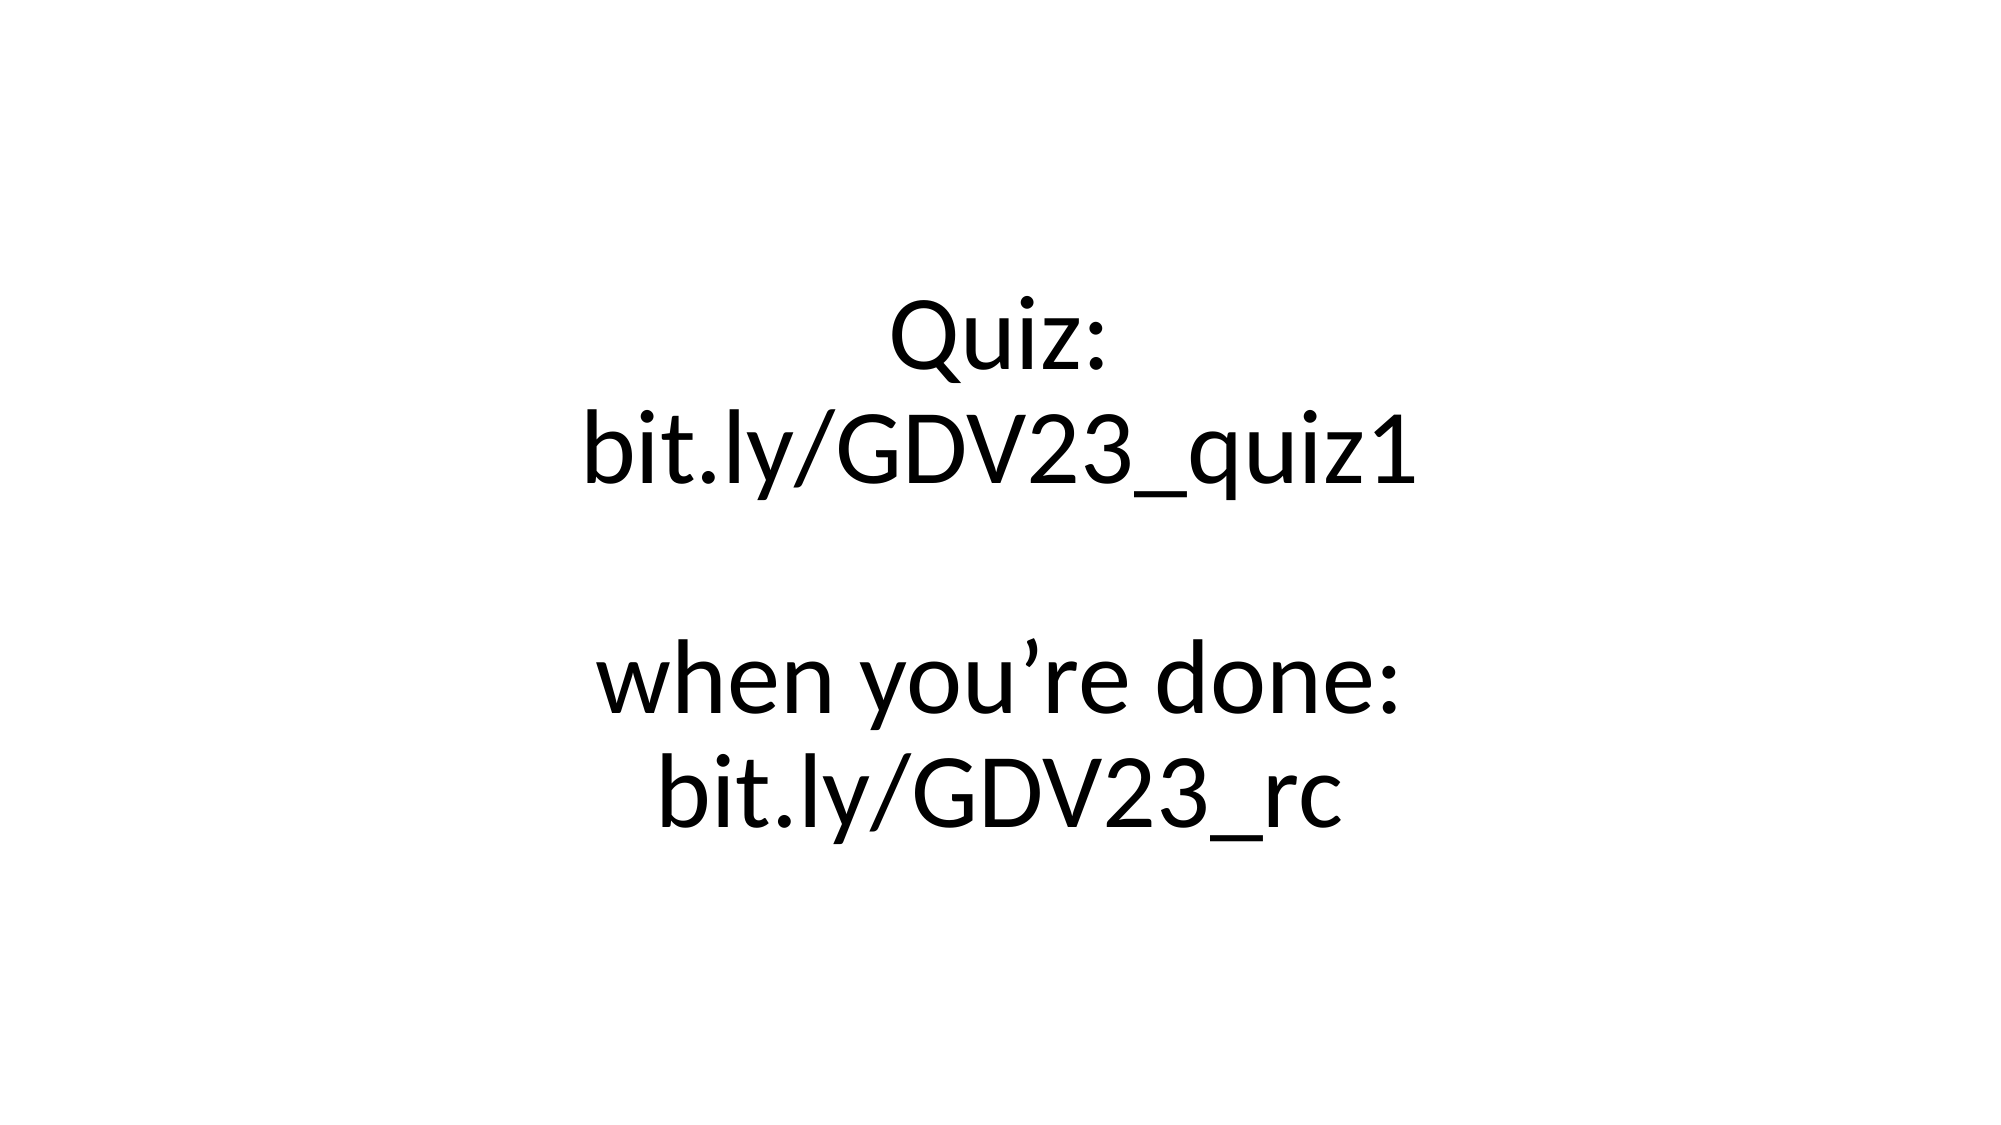

# Quiz: bit.ly/GDV23_quiz1 when you’re done: bit.ly/GDV23_rc